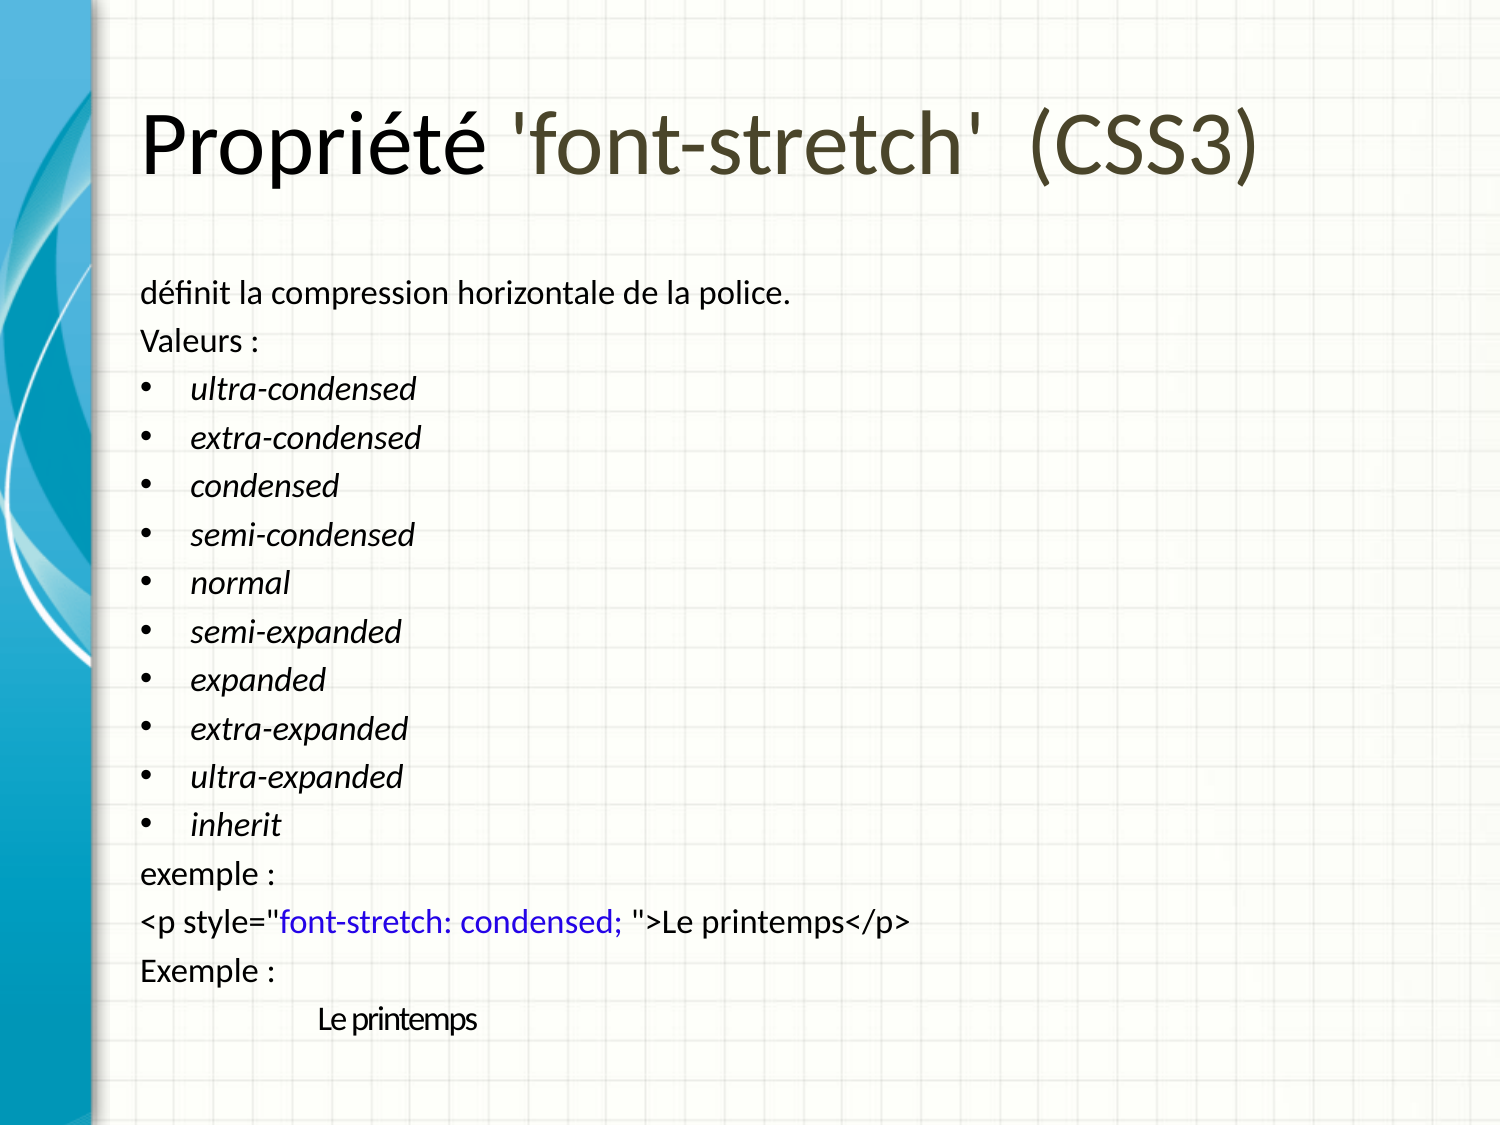

# Propriété 'font-stretch'  (CSS3)
définit la compression horizontale de la police.
Valeurs :
ultra-condensed
extra-condensed
condensed
semi-condensed
normal
semi-expanded
expanded
extra-expanded
ultra-expanded
inherit
exemple :
<p style="font-stretch: condensed; ">Le printemps</p>
Exemple :
			         Le printemps